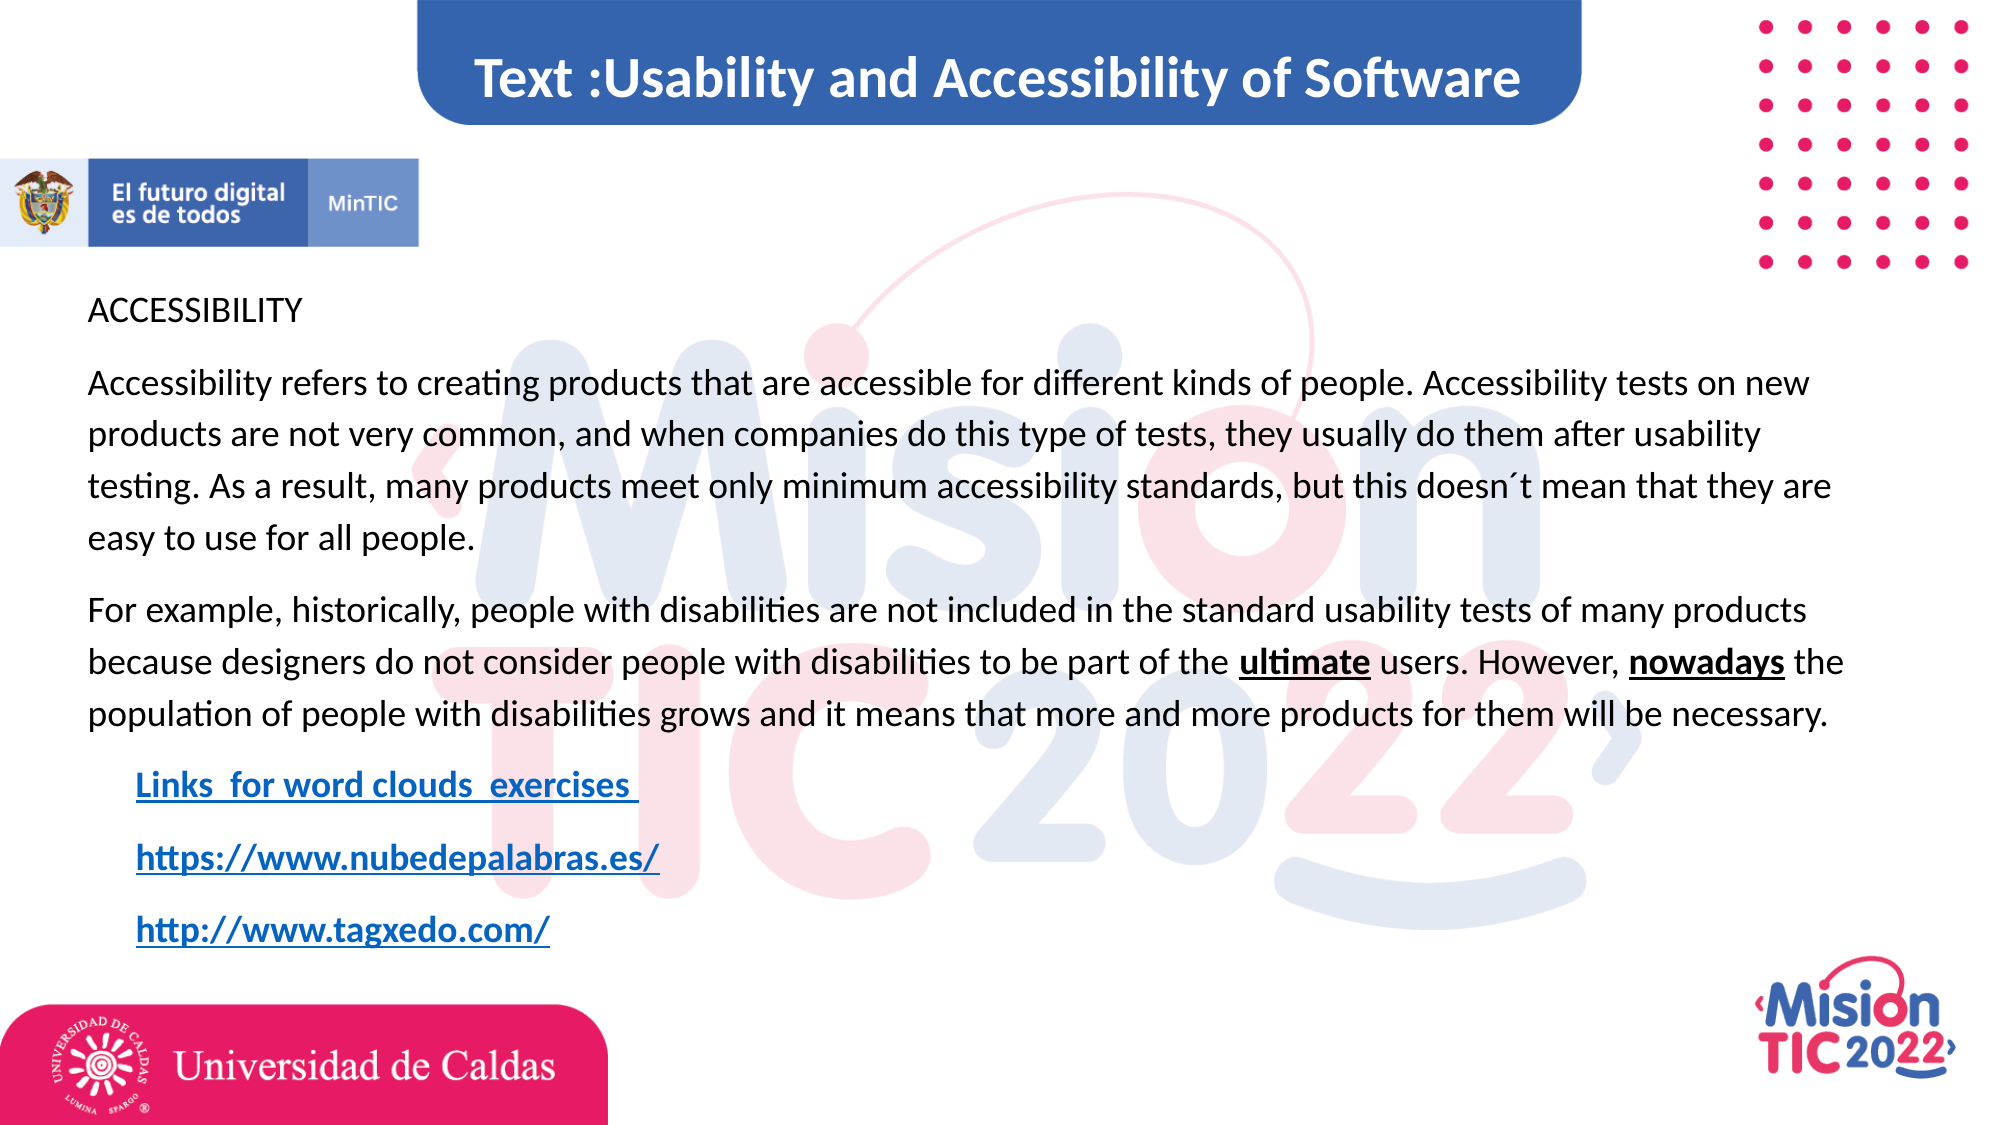

Text :Usability and Accessibility of Software
ACCESSIBILITY
Accessibility refers to creating products that are accessible for different kinds of people. Accessibility tests on new products are not very common, and when companies do this type of tests, they usually do them after usability testing. As a result, many products meet only minimum accessibility standards, but this doesn´t mean that they are easy to use for all people.
For example, historically, people with disabilities are not included in the standard usability tests of many products because designers do not consider people with disabilities to be part of the ultimate users. However, nowadays the population of people with disabilities grows and it means that more and more products for them will be necessary.
Links  for word clouds  exercises
https://www.nubedepalabras.es/
http://www.tagxedo.com/